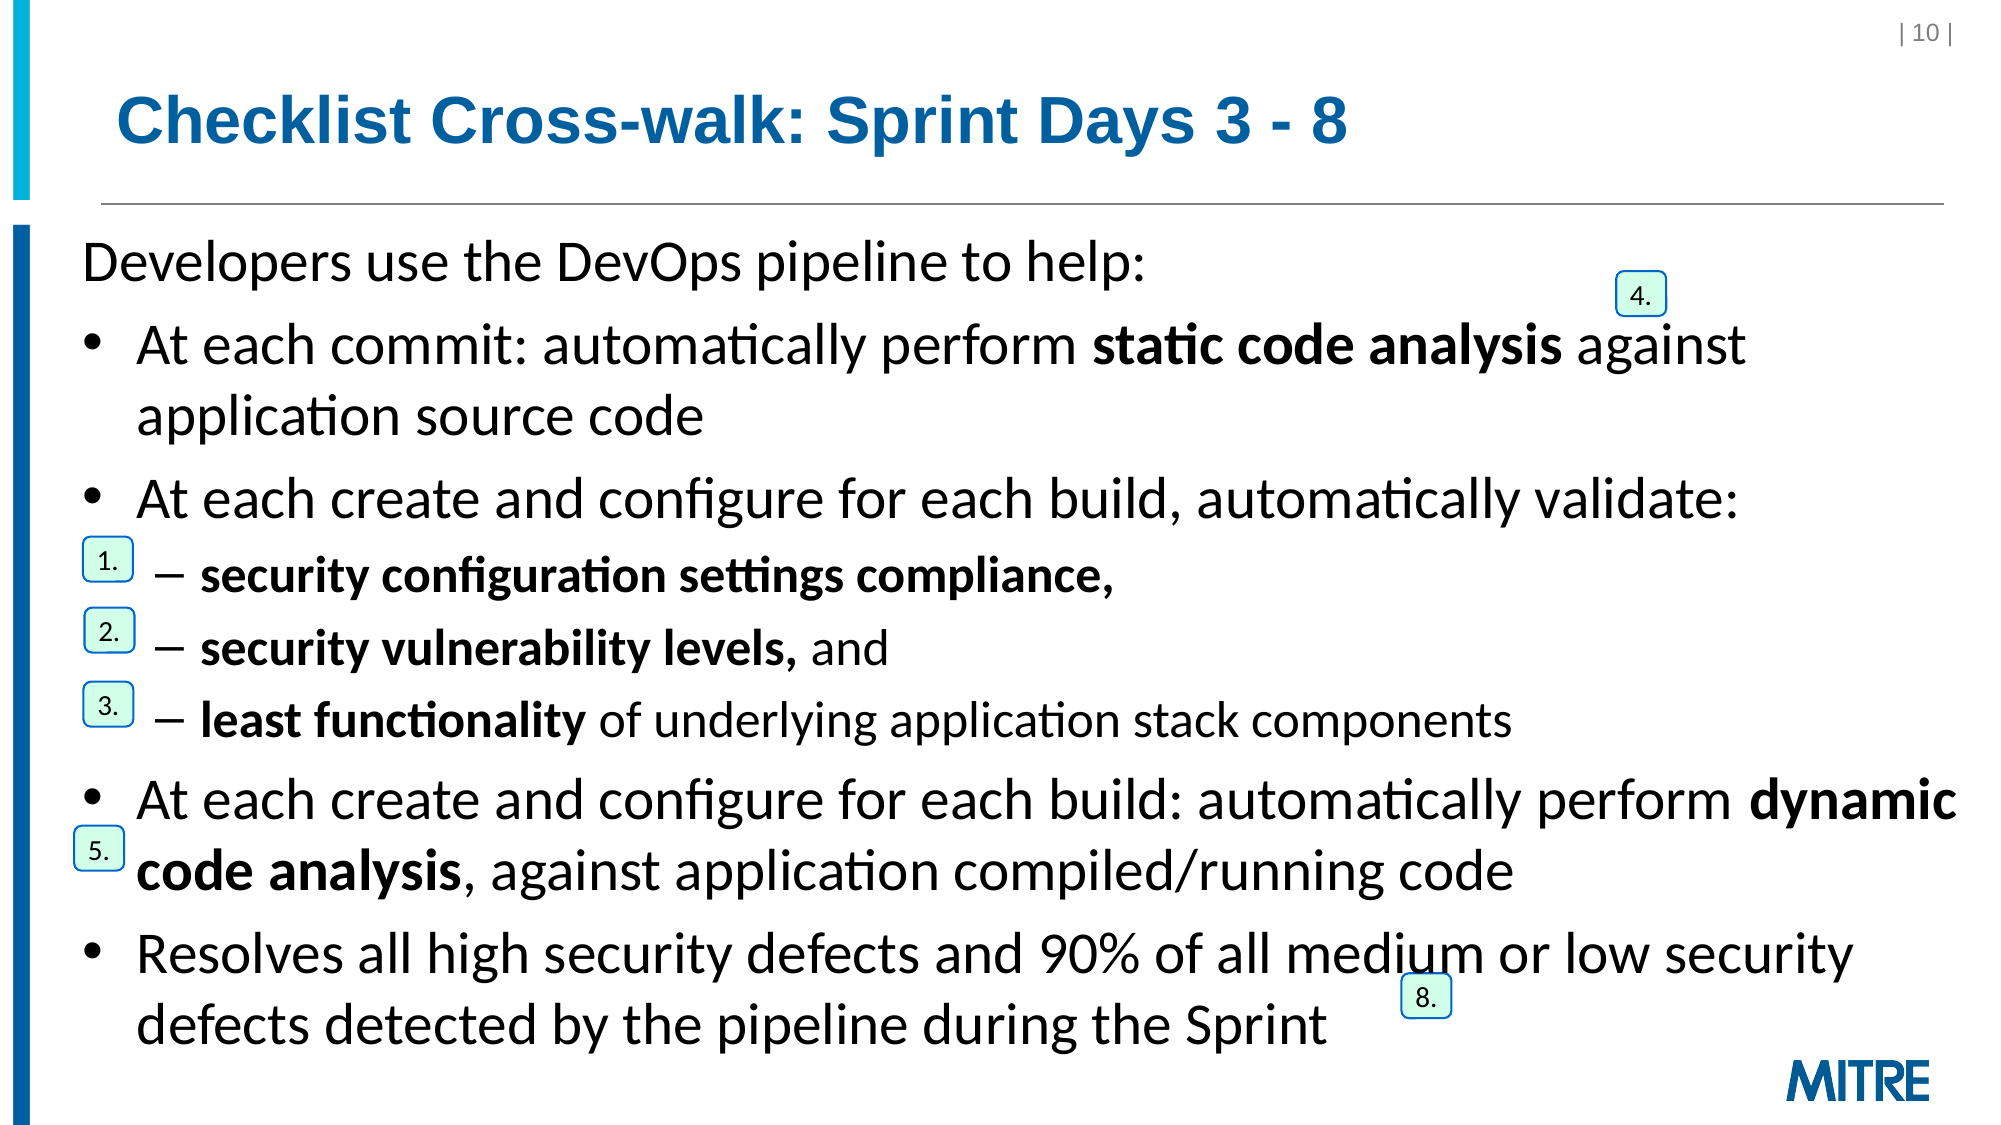

| 10 |
# Checklist Cross-walk: Sprint Days 3 - 8
Developers use the DevOps pipeline to help:
At each commit: automatically perform static code analysis against application source code
At each create and configure for each build, automatically validate:
security configuration settings compliance,
security vulnerability levels, and
least functionality of underlying application stack components
At each create and configure for each build: automatically perform dynamic code analysis, against application compiled/running code
Resolves all high security defects and 90% of all medium or low security defects detected by the pipeline during the Sprint
4.
1.
2.
3.
5.
8.